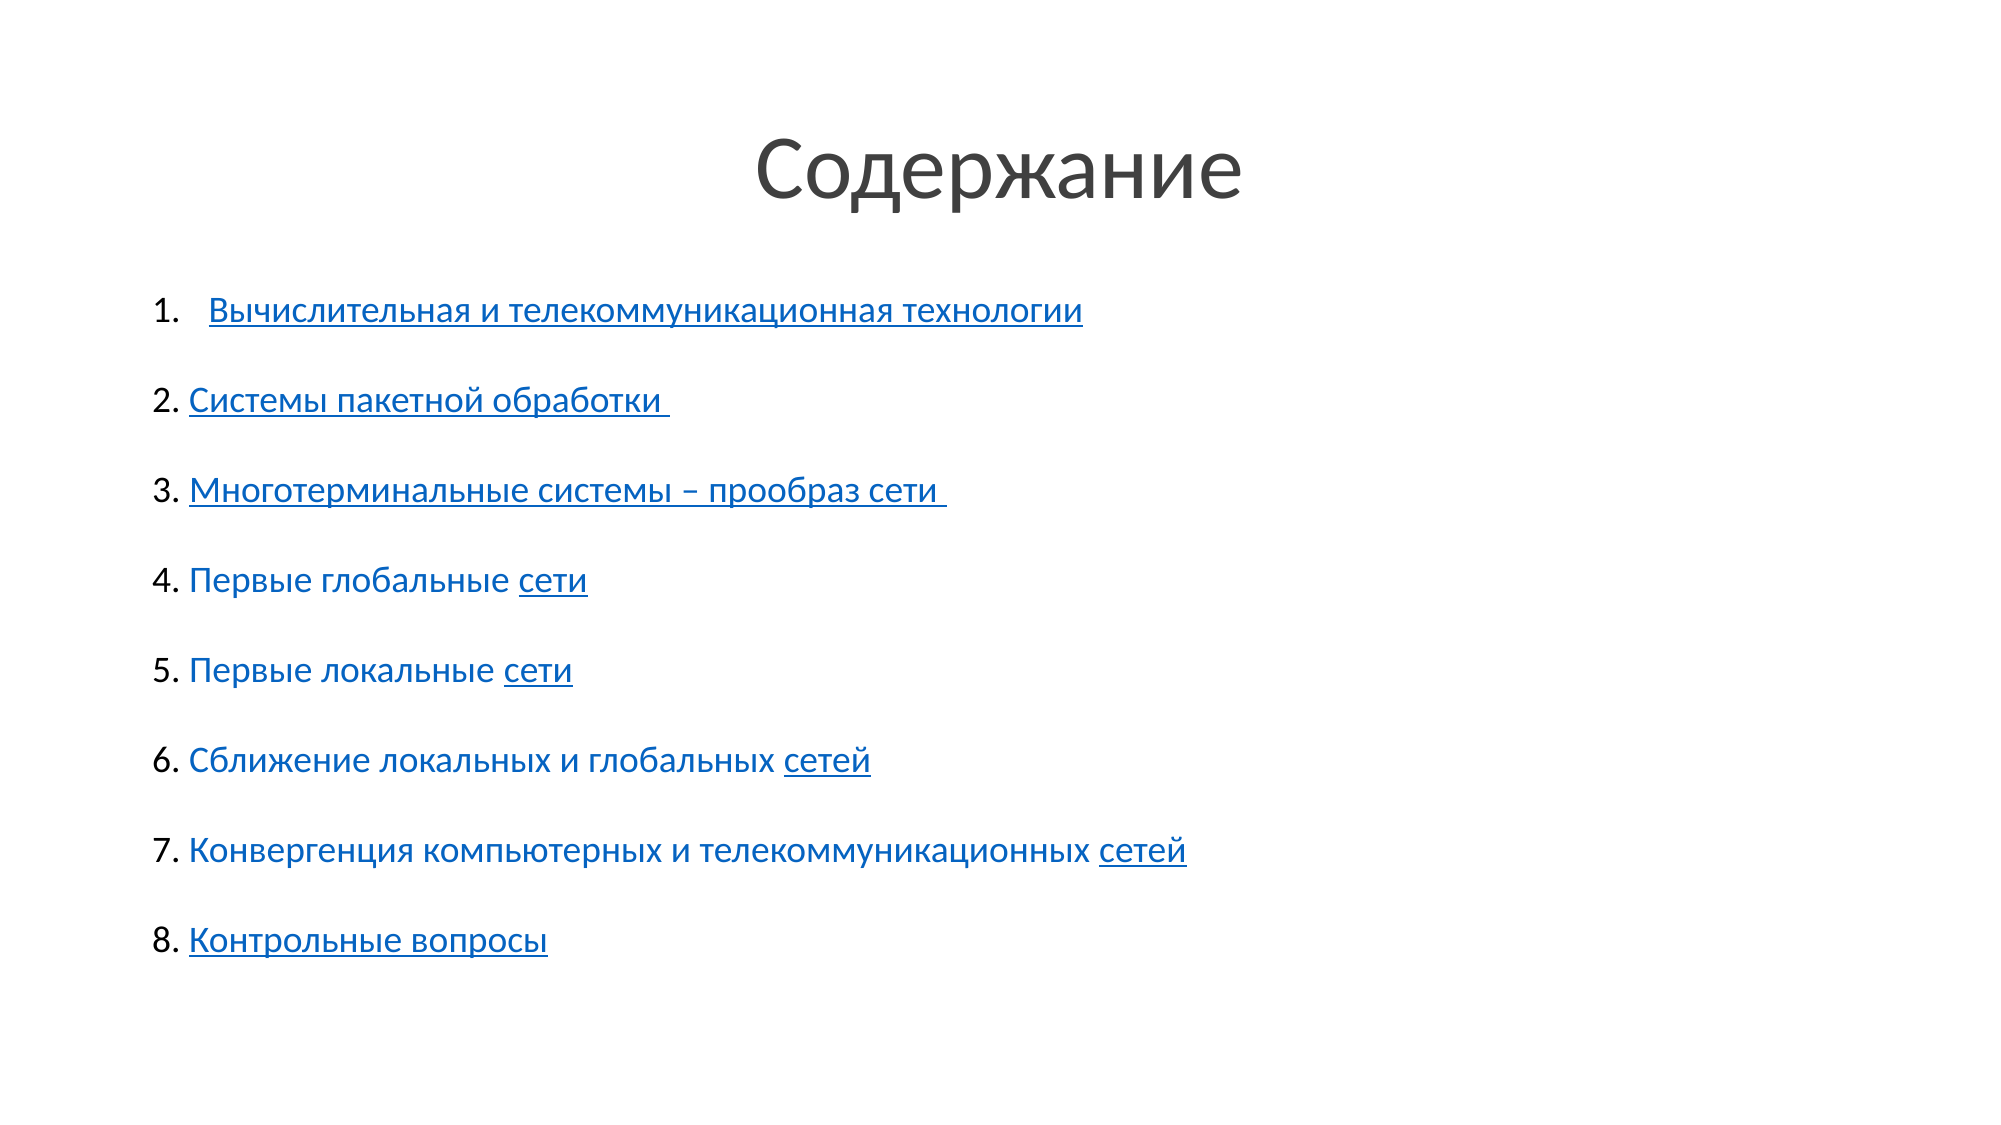

# Содержание
Вычислительная и телекоммуникационная технологии

2. Системы пакетной обработки

3. Многотерминальные системы – прообраз сети

4. Первые глобальные сети

5. Первые локальные сети

6. Сближение локальных и глобальных сетей

7. Конвергенция компьютерных и телекоммуникационных сетей

8. Контрольные вопросы